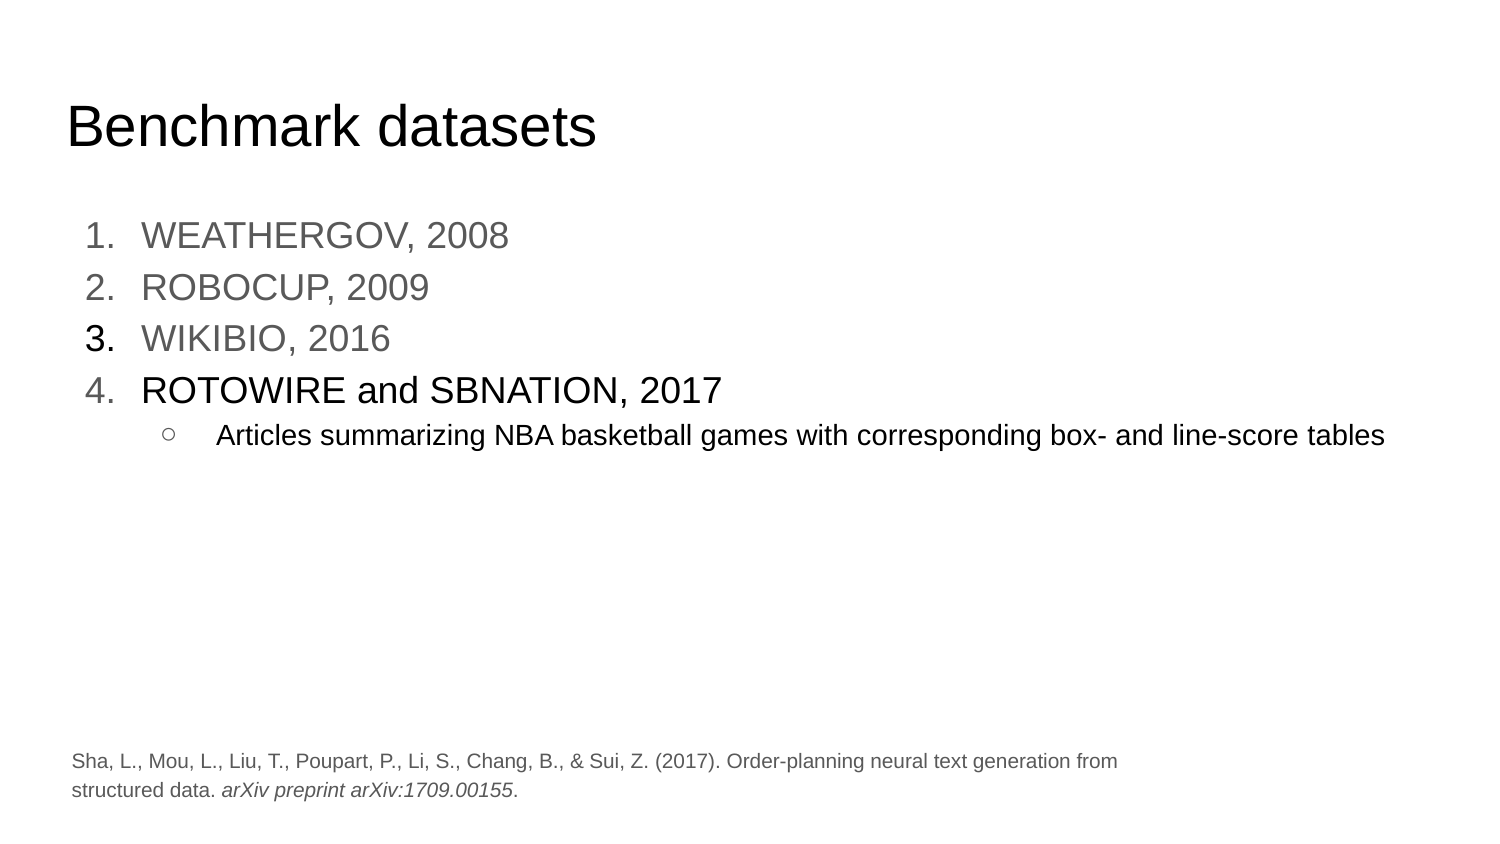

# Benchmark datasets

WEATHERGOV, 2008
ROBOCUP, 2009
WIKIBIO, 2016
ROTOWIRE and SBNATION, 2017
Articles summarizing NBA basketball games with corresponding box- and line-score tables

Sha, L., Mou, L., Liu, T., Poupart, P., Li, S., Chang, B., & Sui, Z. (2017). Order-planning neural text generation from structured data. arXiv preprint arXiv:1709.00155.